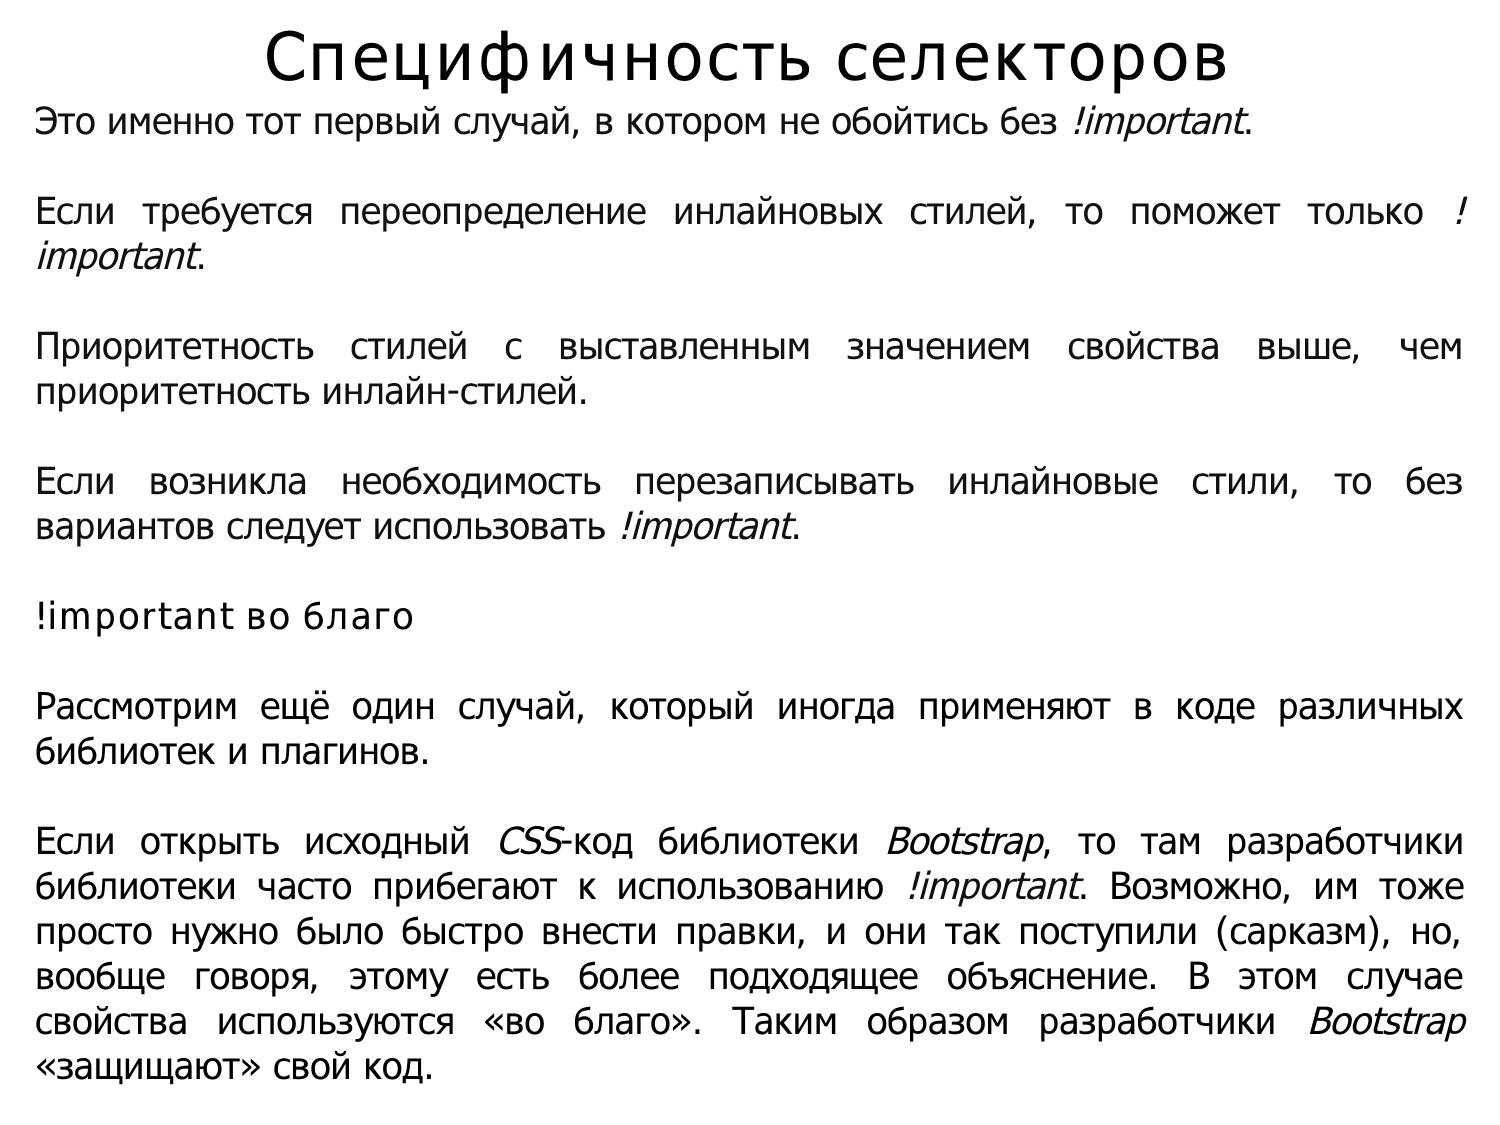

Специфичность селекторов
Это именно тот первый случай, в котором не обойтись без !important.

Если требуется переопределение инлайновых стилей, то поможет только !important.

Приоритетность стилей с выставленным значением свойства выше, чем приоритетность инлайн-стилей.

Если возникла необходимость перезаписывать инлайновые стили, то без вариантов следует использовать !important.

!important во благо
Рассмотрим ещё один случай, который иногда применяют в коде различных библиотек и плагинов.

Если открыть исходный CSS-код библиотеки Bootstrap, то там разработчики библиотеки часто прибегают к использованию !important. Возможно, им тоже просто нужно было быстро внести правки, и они так поступили (сарказм), но, вообще говоря, этому есть более подходящее объяснение. В этом случае свойства используются «во благо». Таким образом разработчики Bootstrap «защищают» свой код.